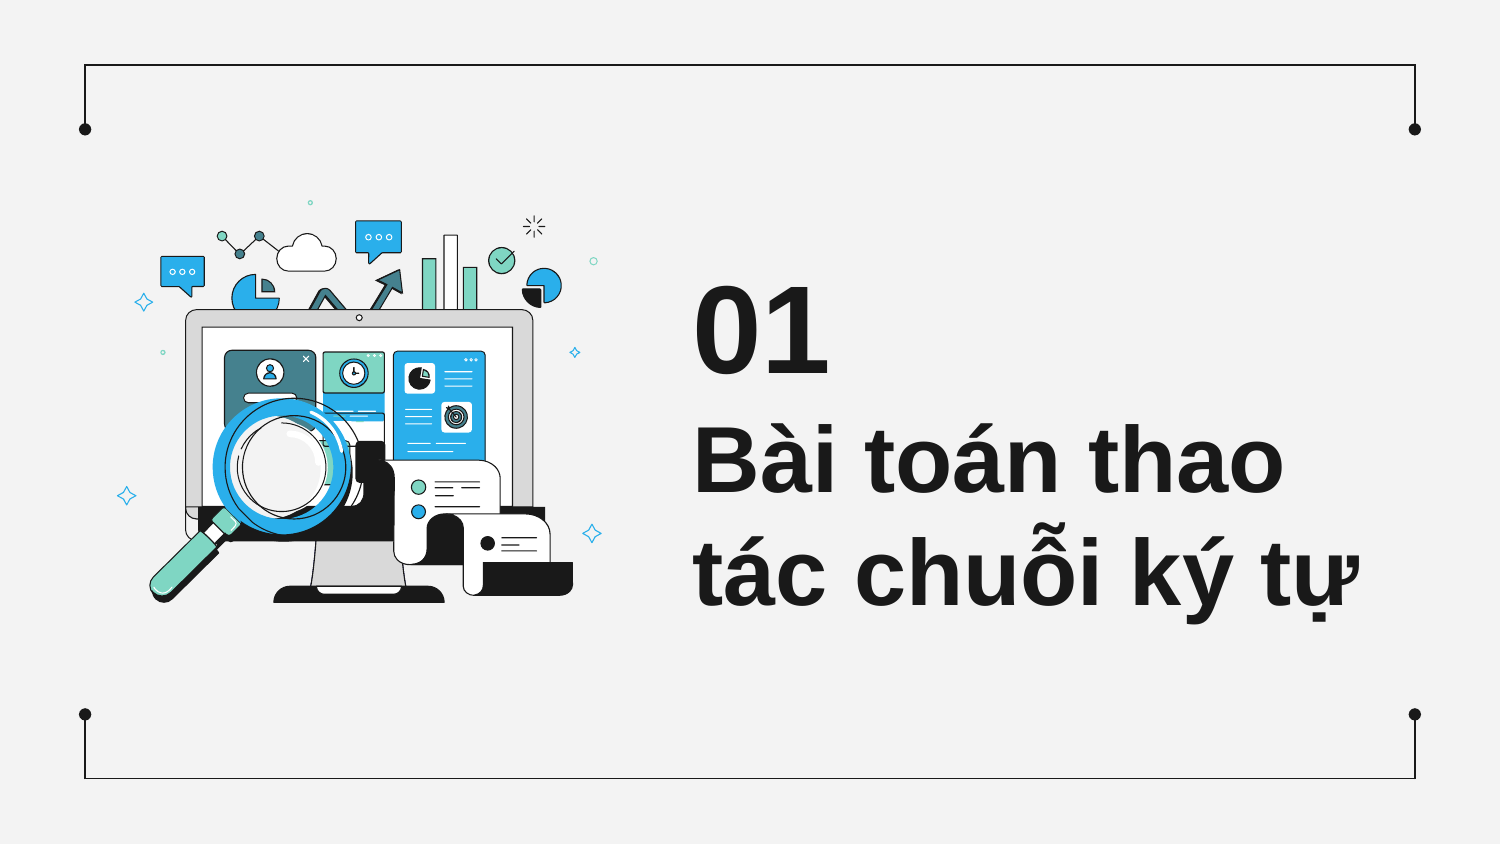

01
# Bài toán thao tác chuỗi ký tự